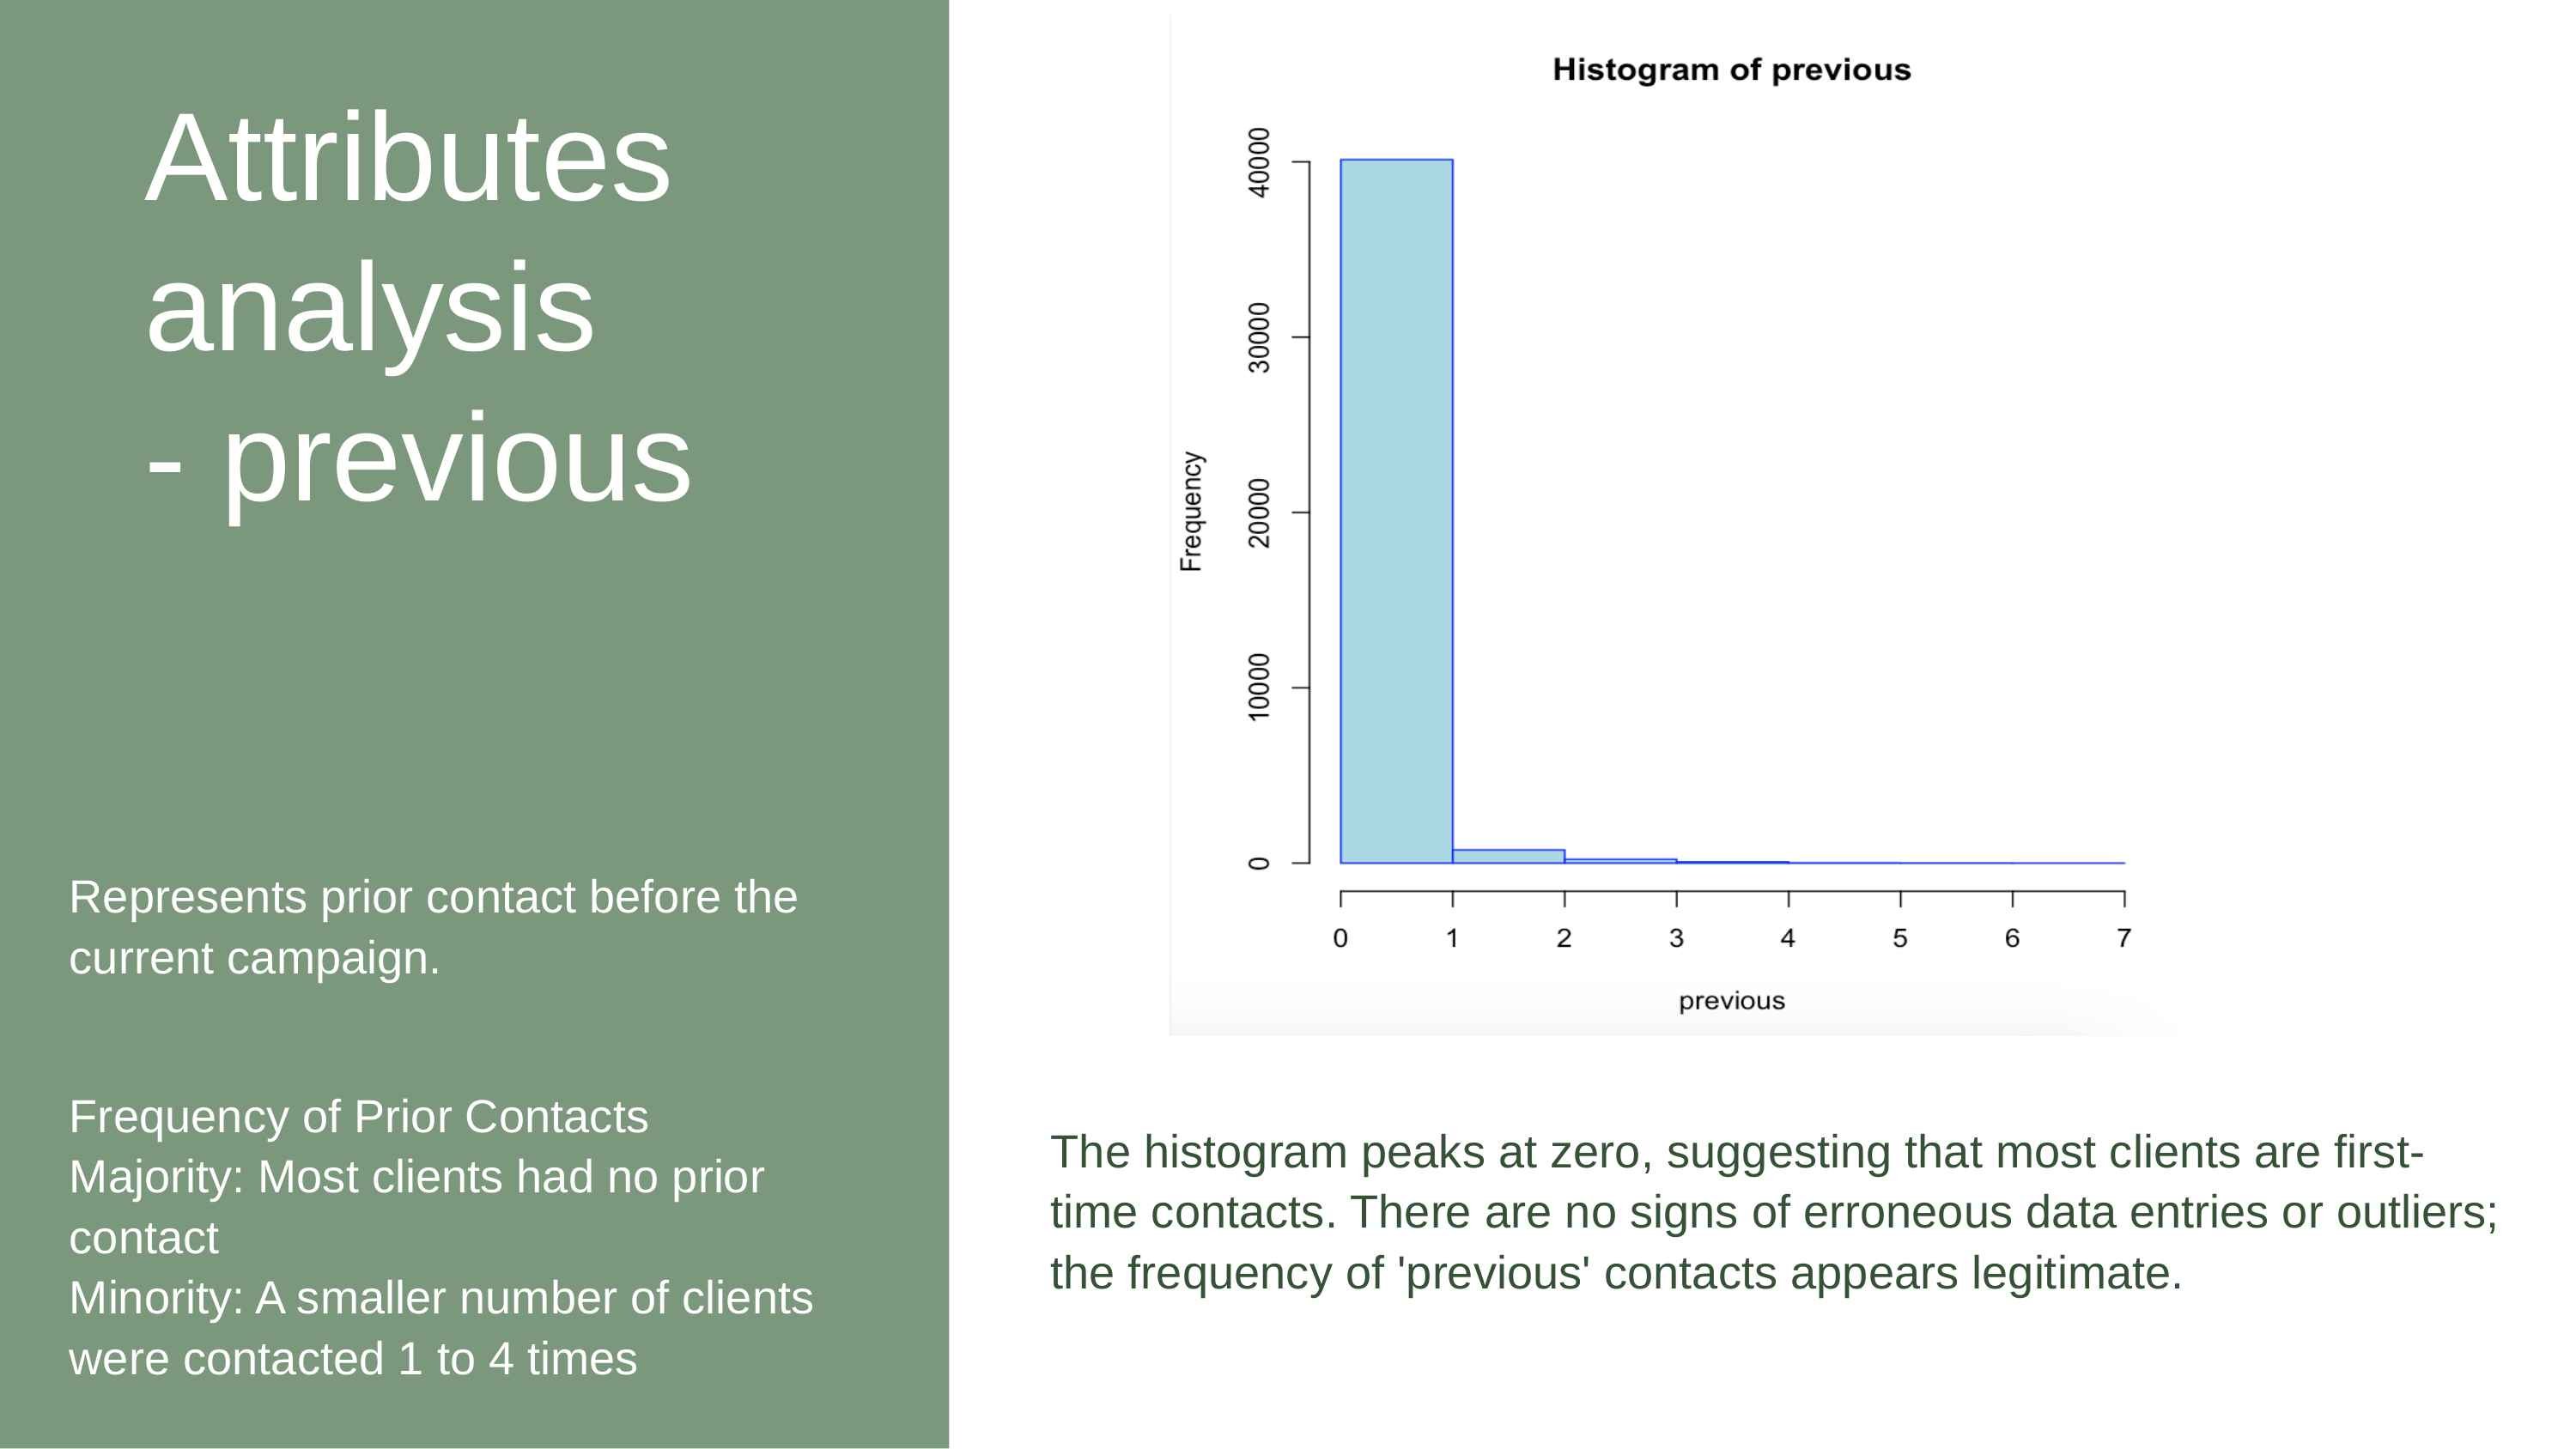

Attributes analysis
- previous
Represents prior contact before the current campaign.

The histogram peaks at zero, suggesting that most clients are first-time contacts. There are no signs of erroneous data entries or outliers; the frequency of 'previous' contacts appears legitimate.
Frequency of Prior Contacts
Majority: Most clients had no prior contact
Minority: A smaller number of clients were contacted 1 to 4 times